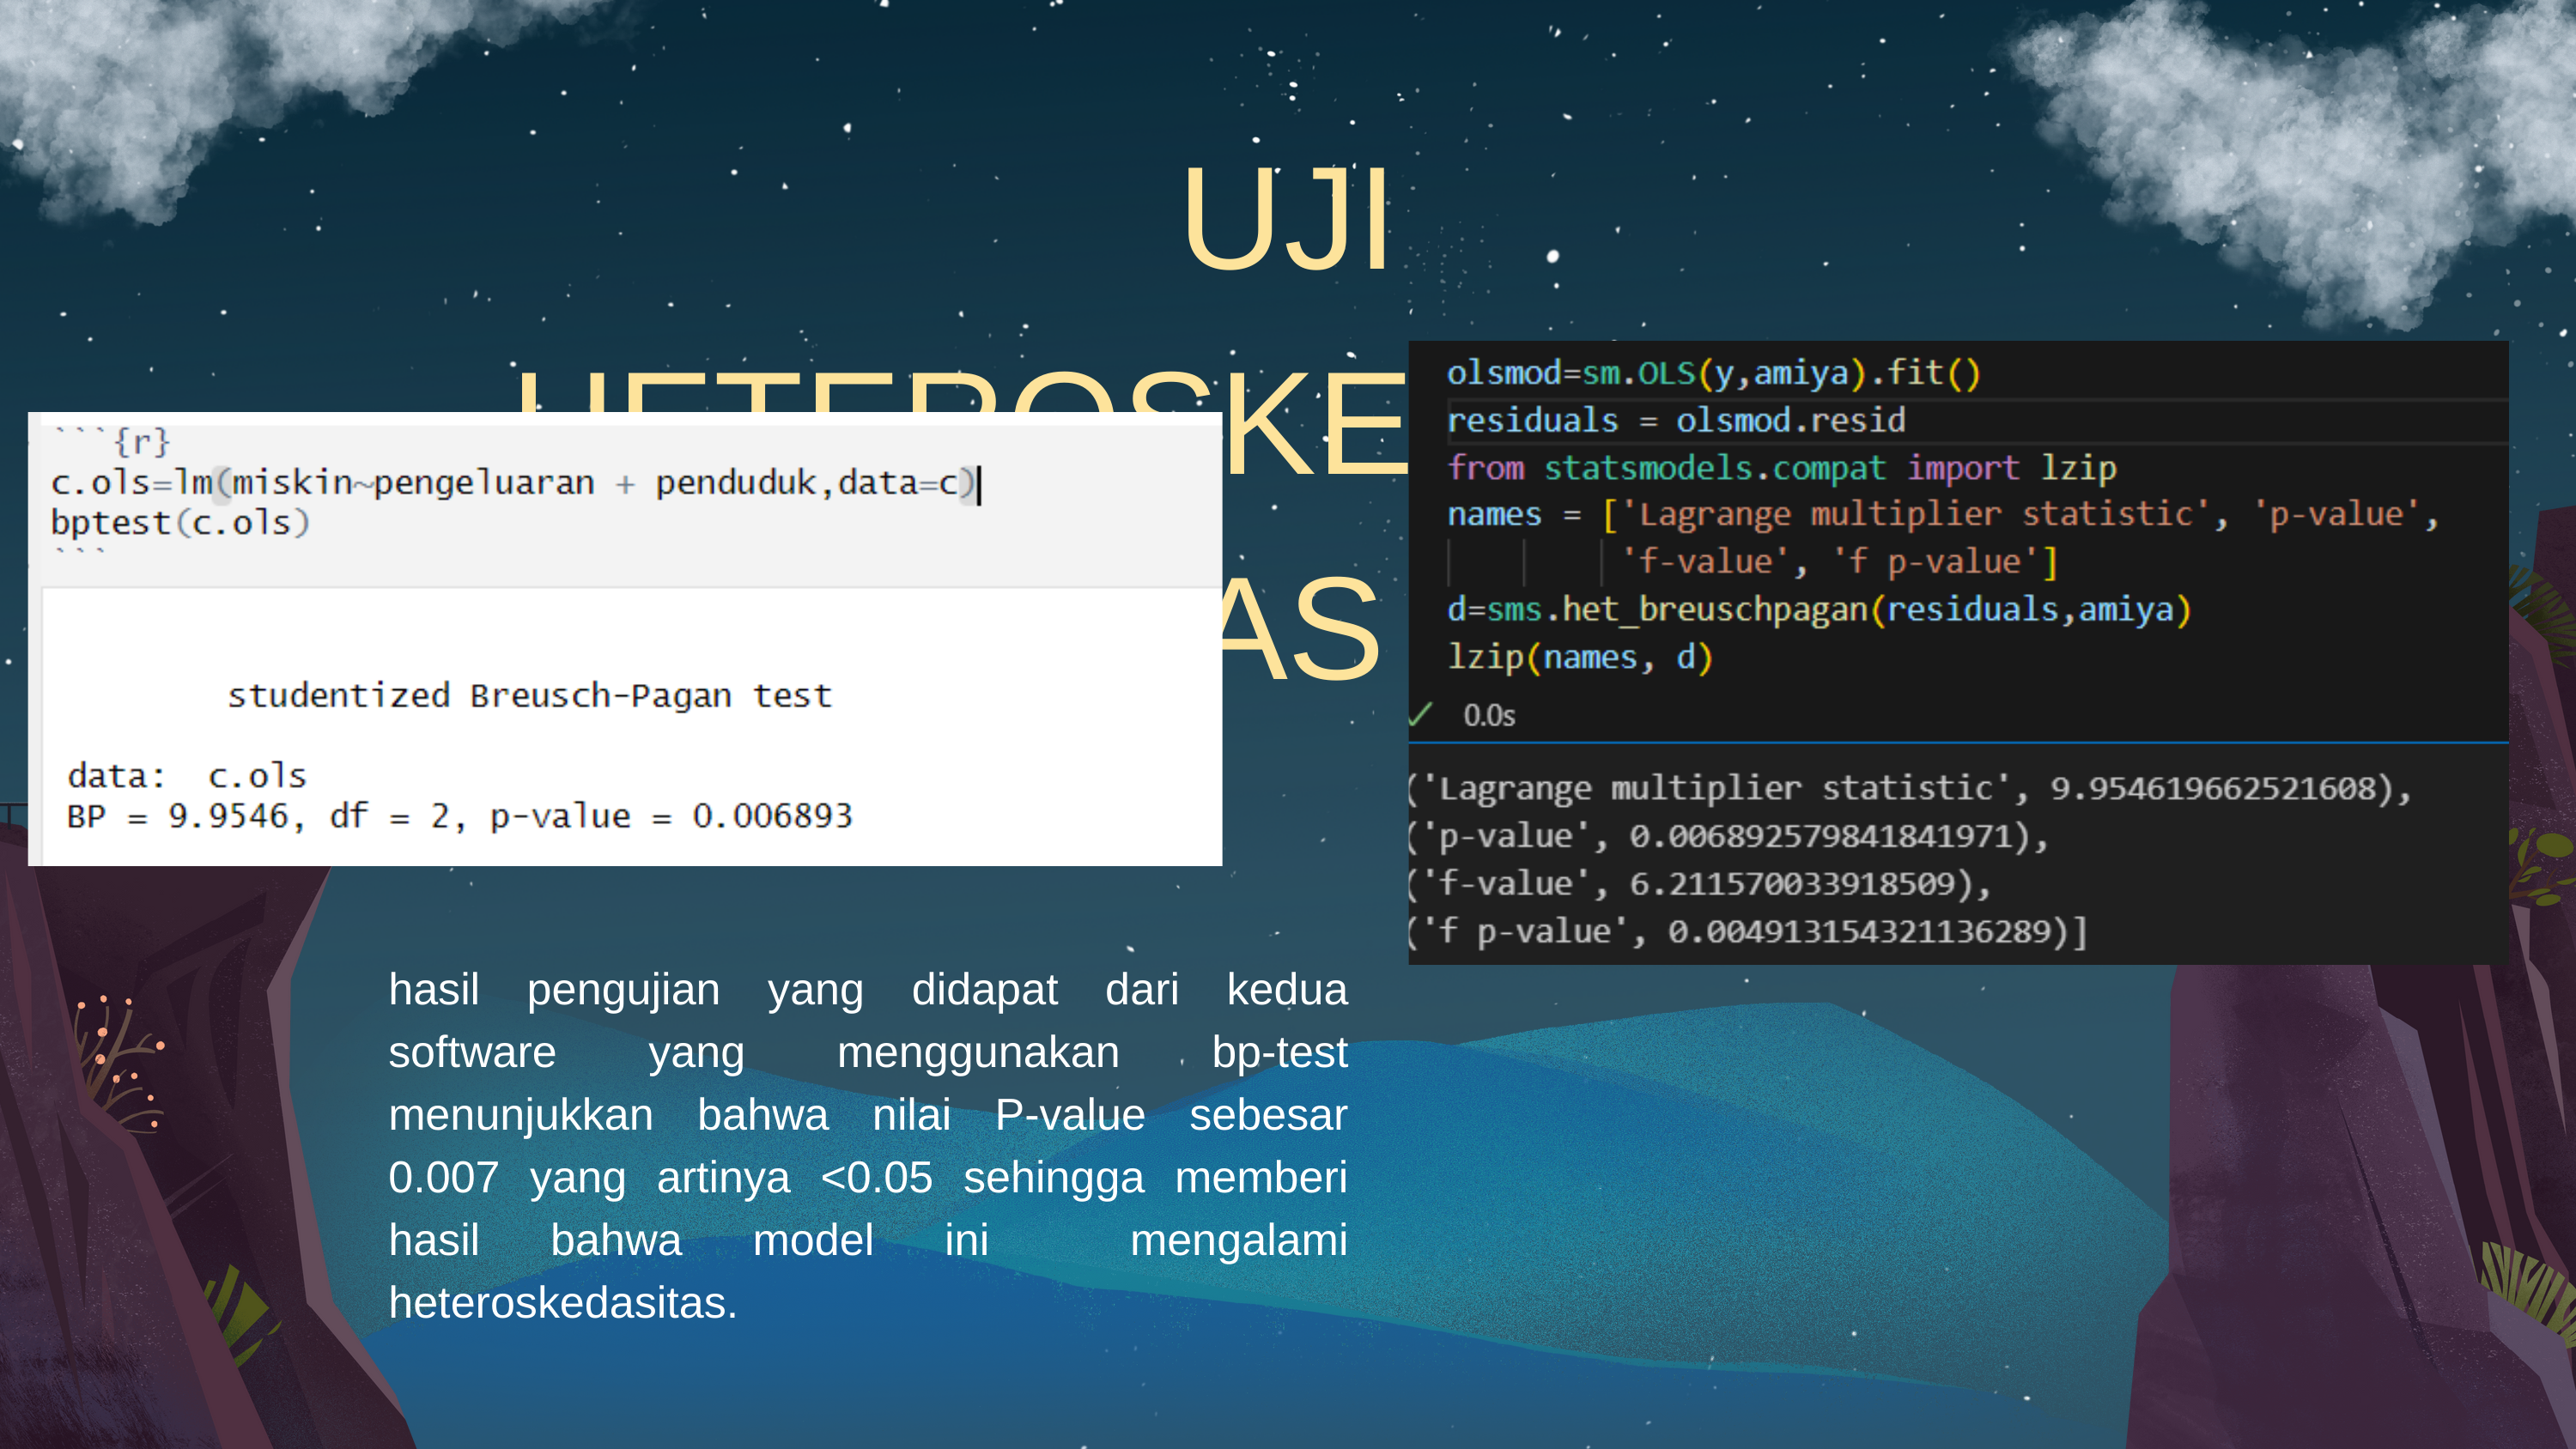

UJI HETEROSKEDASTISITAS

hasil pengujian yang didapat dari kedua software yang menggunakan bp-test menunjukkan bahwa nilai P-value sebesar 0.007 yang artinya <0.05 sehingga memberi hasil bahwa model ini  mengalami heteroskedasitas.